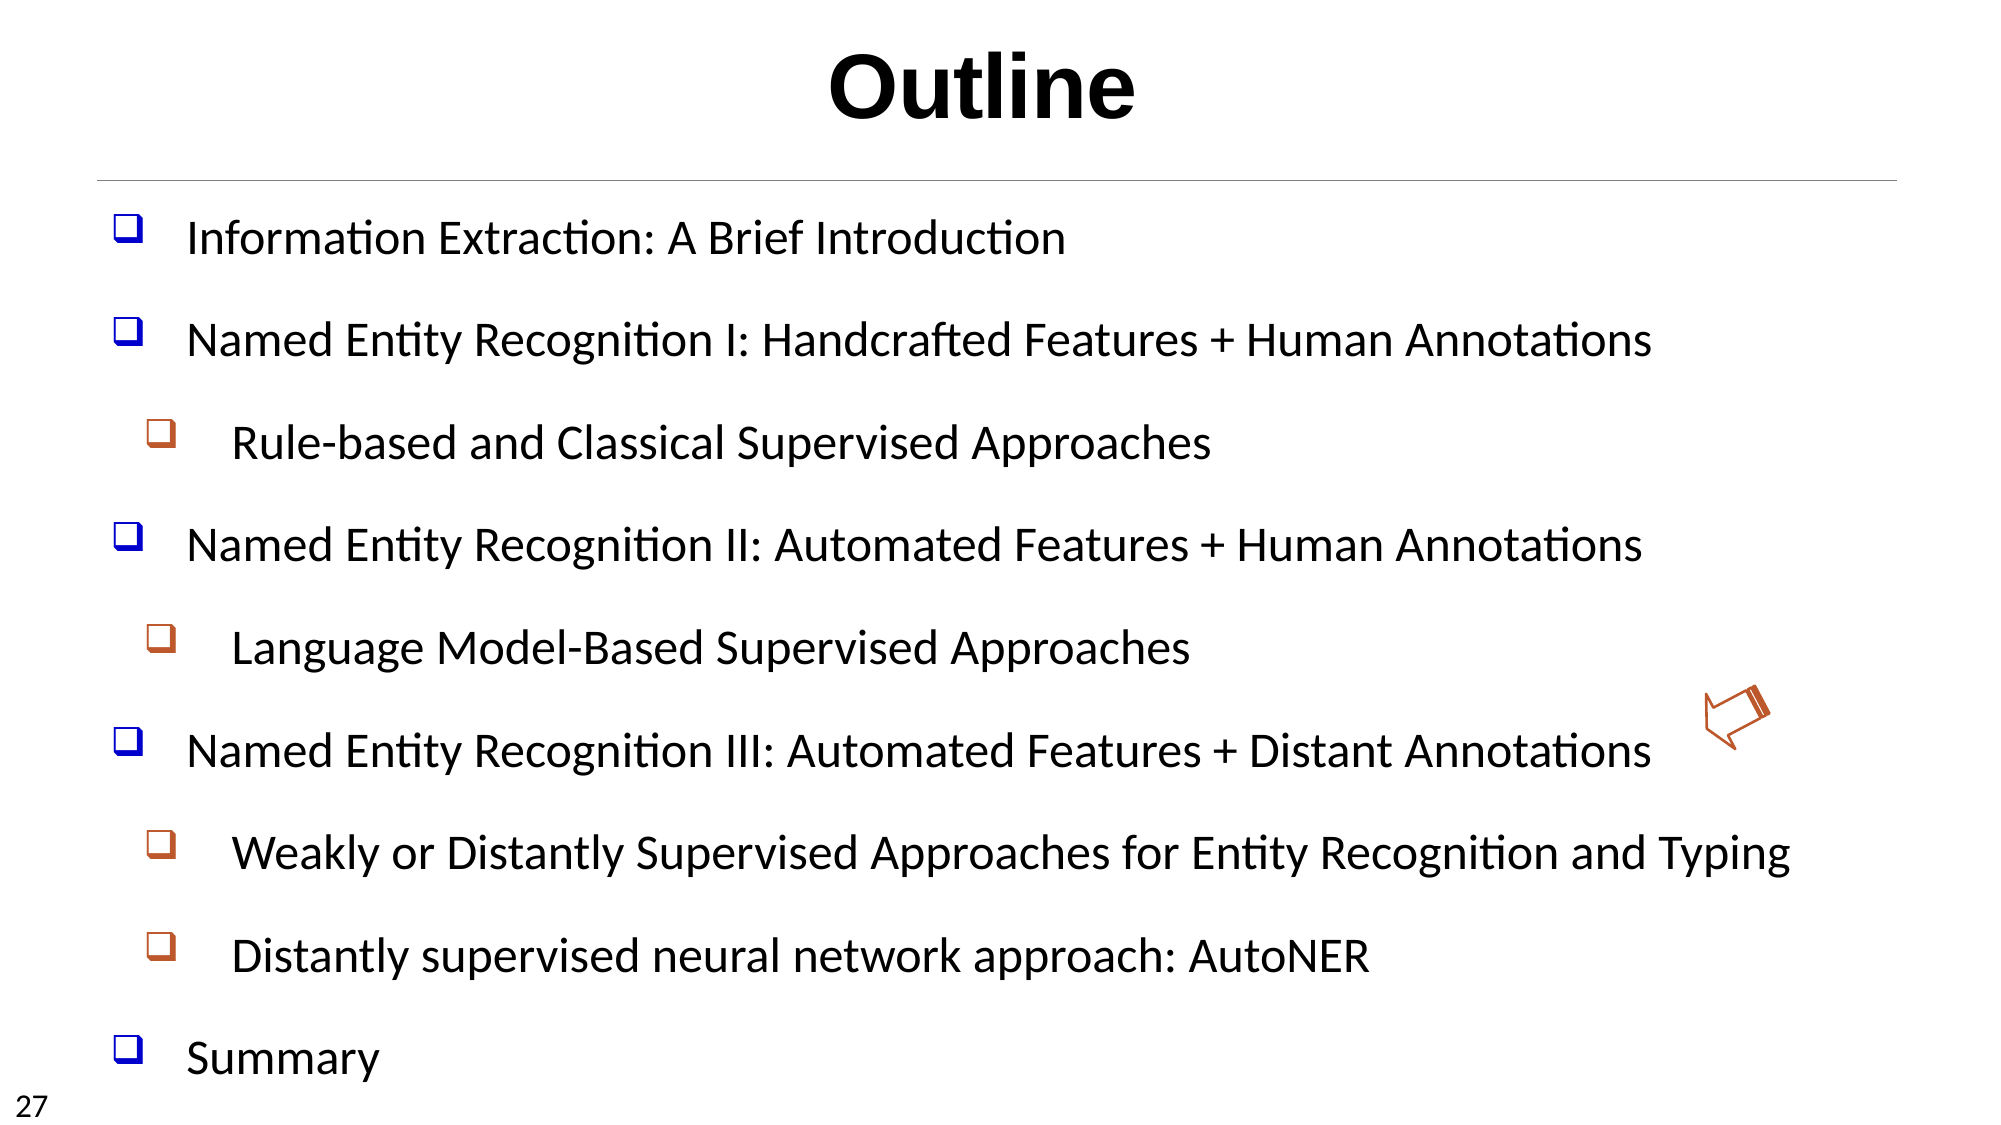

# Outline
Information Extraction: A Brief Introduction
Named Entity Recognition I: Handcrafted Features + Human Annotations
Rule-based and Classical Supervised Approaches
Named Entity Recognition II: Automated Features + Human Annotations
Language Model-Based Supervised Approaches
Named Entity Recognition III: Automated Features + Distant Annotations
Weakly or Distantly Supervised Approaches for Entity Recognition and Typing
Distantly supervised neural network approach: AutoNER
Summary